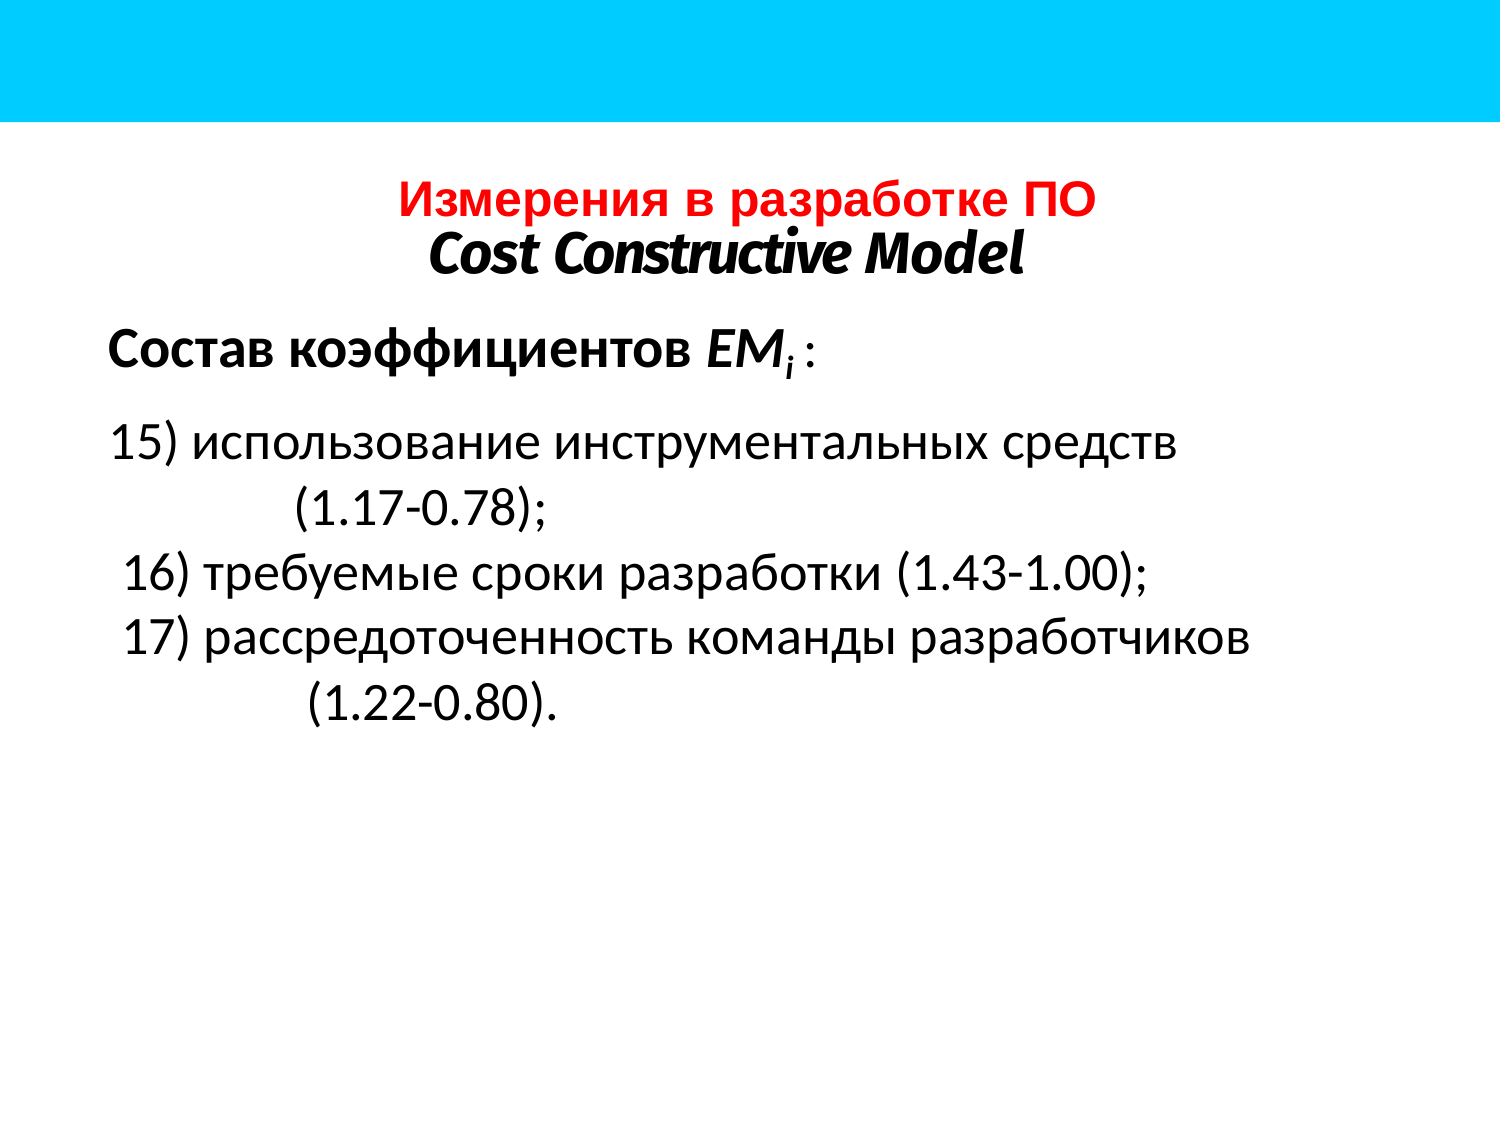

Измерения в разработке ПО
# Cost Constructive Model
Состав коэффициентов EMi :
использование инструментальных средств 	(1.17-0.78);
требуемые сроки разработки (1.43-1.00);
рассредоточенность команды разработчиков 	(1.22-0.80).